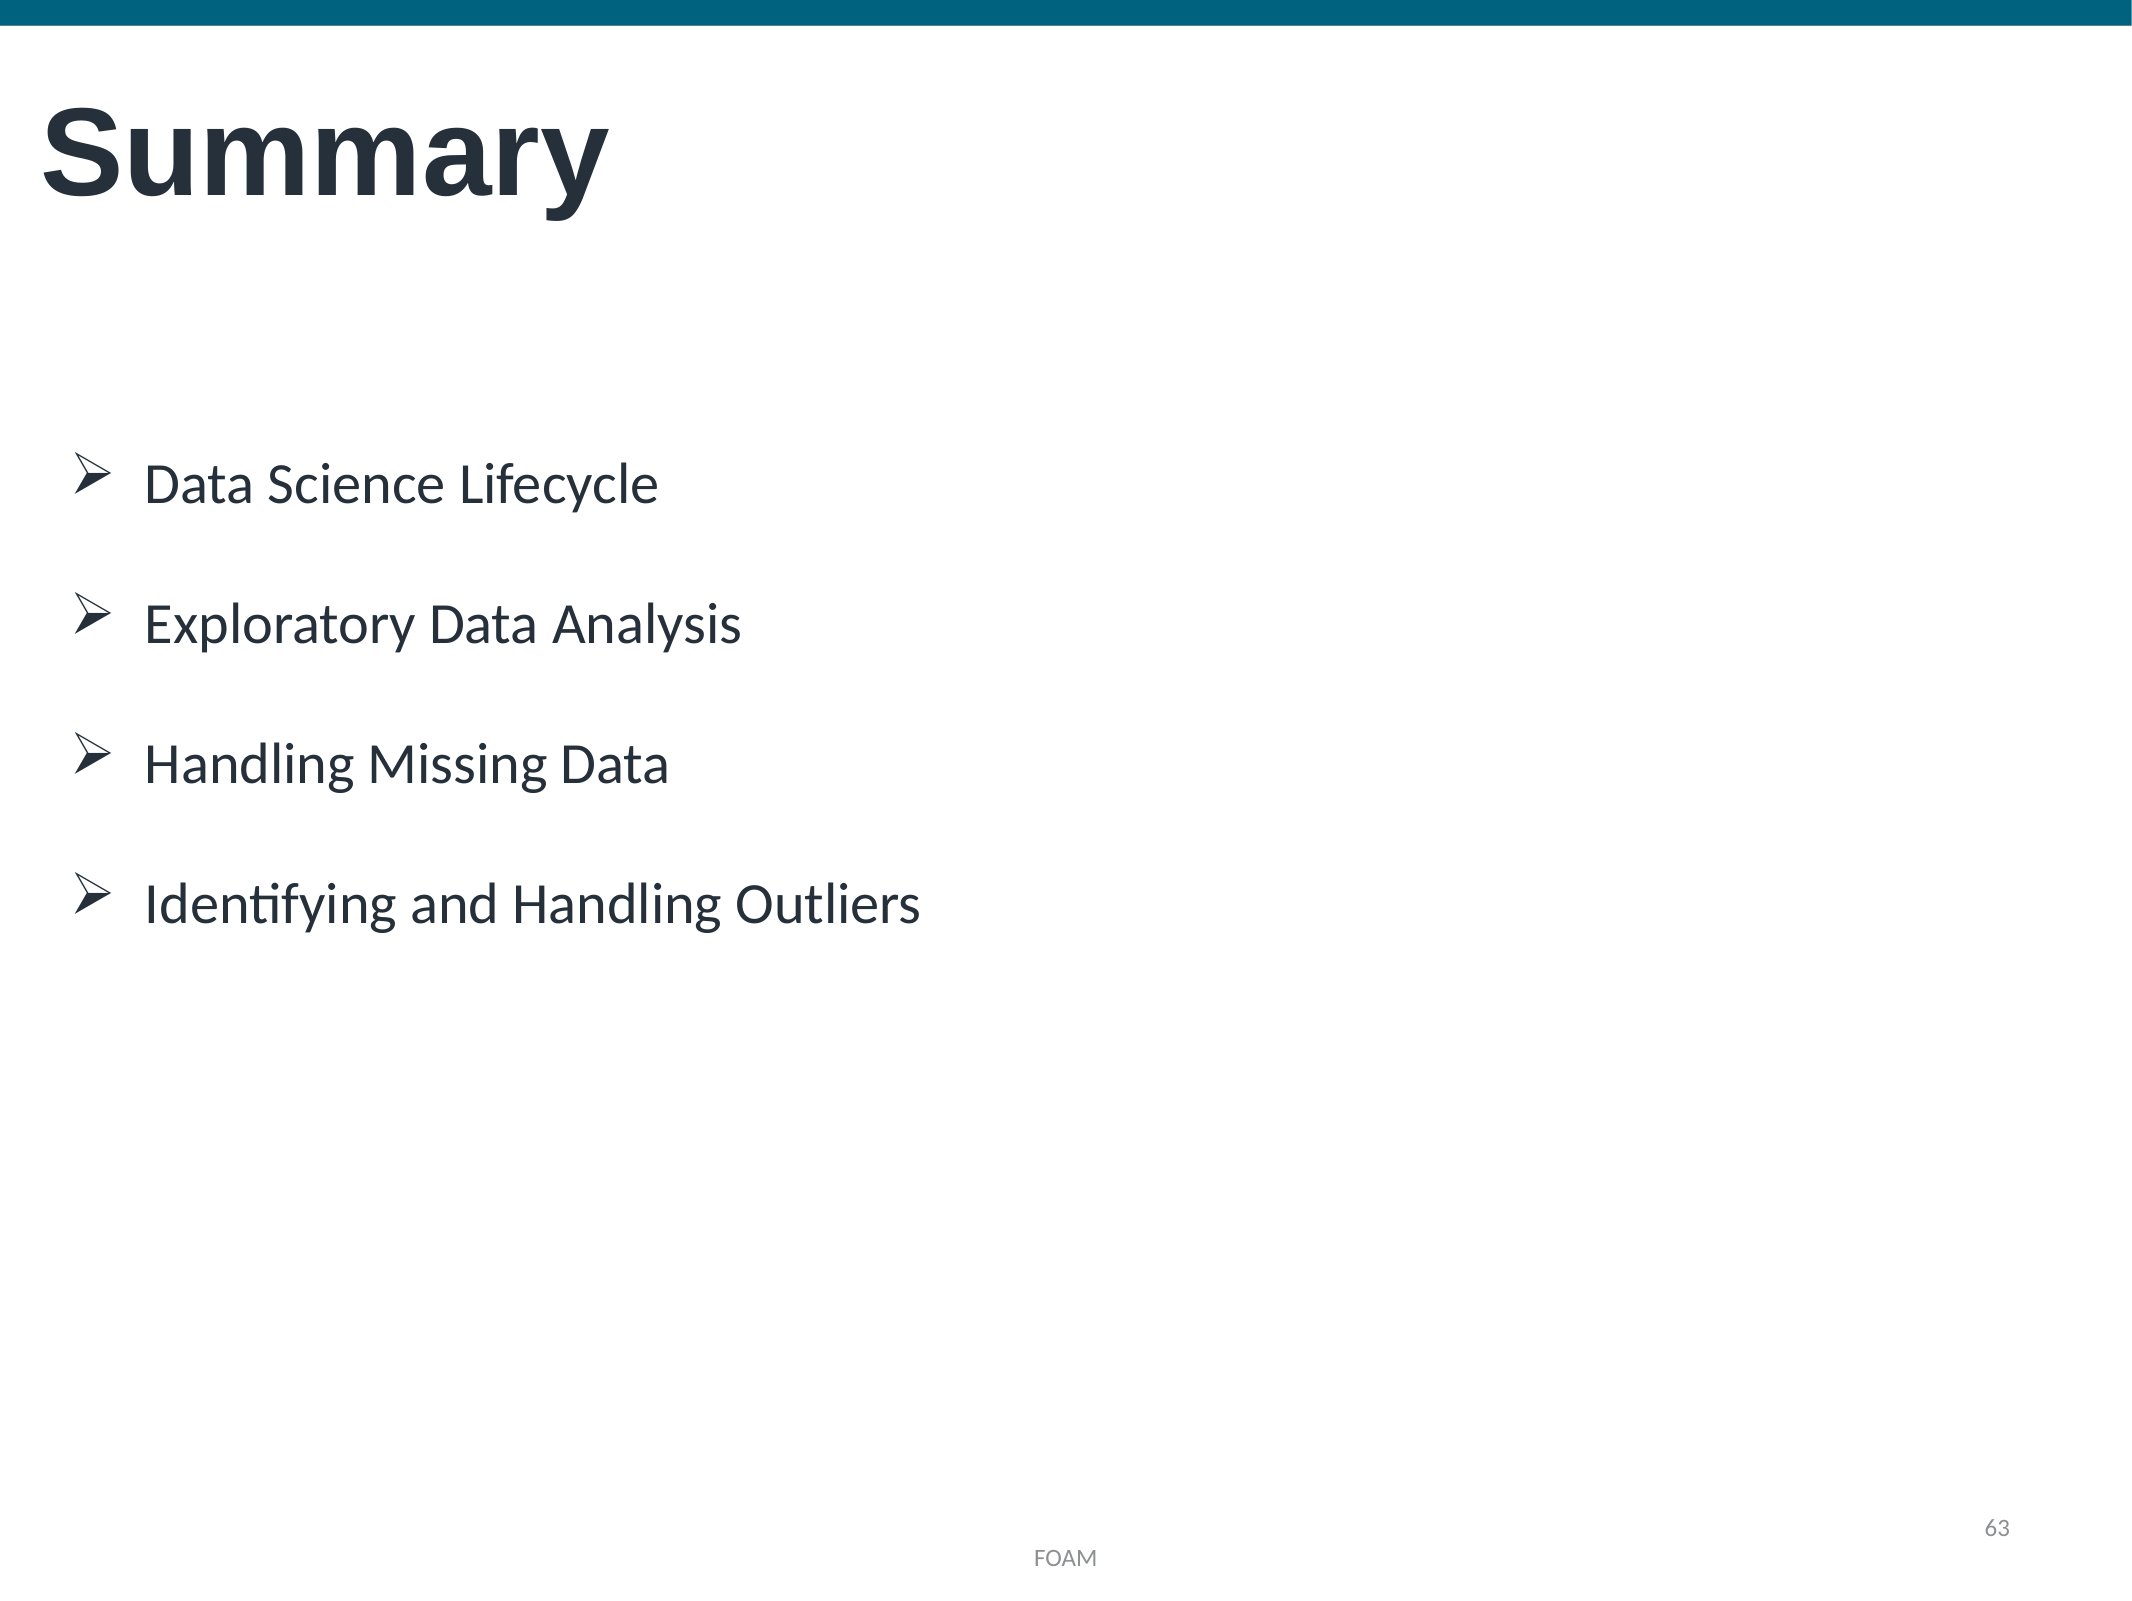

Summary

Data Science Lifecycle

Exploratory Data Analysis

Handling Missing Data

Identifying and Handling Outliers

63
FOAM